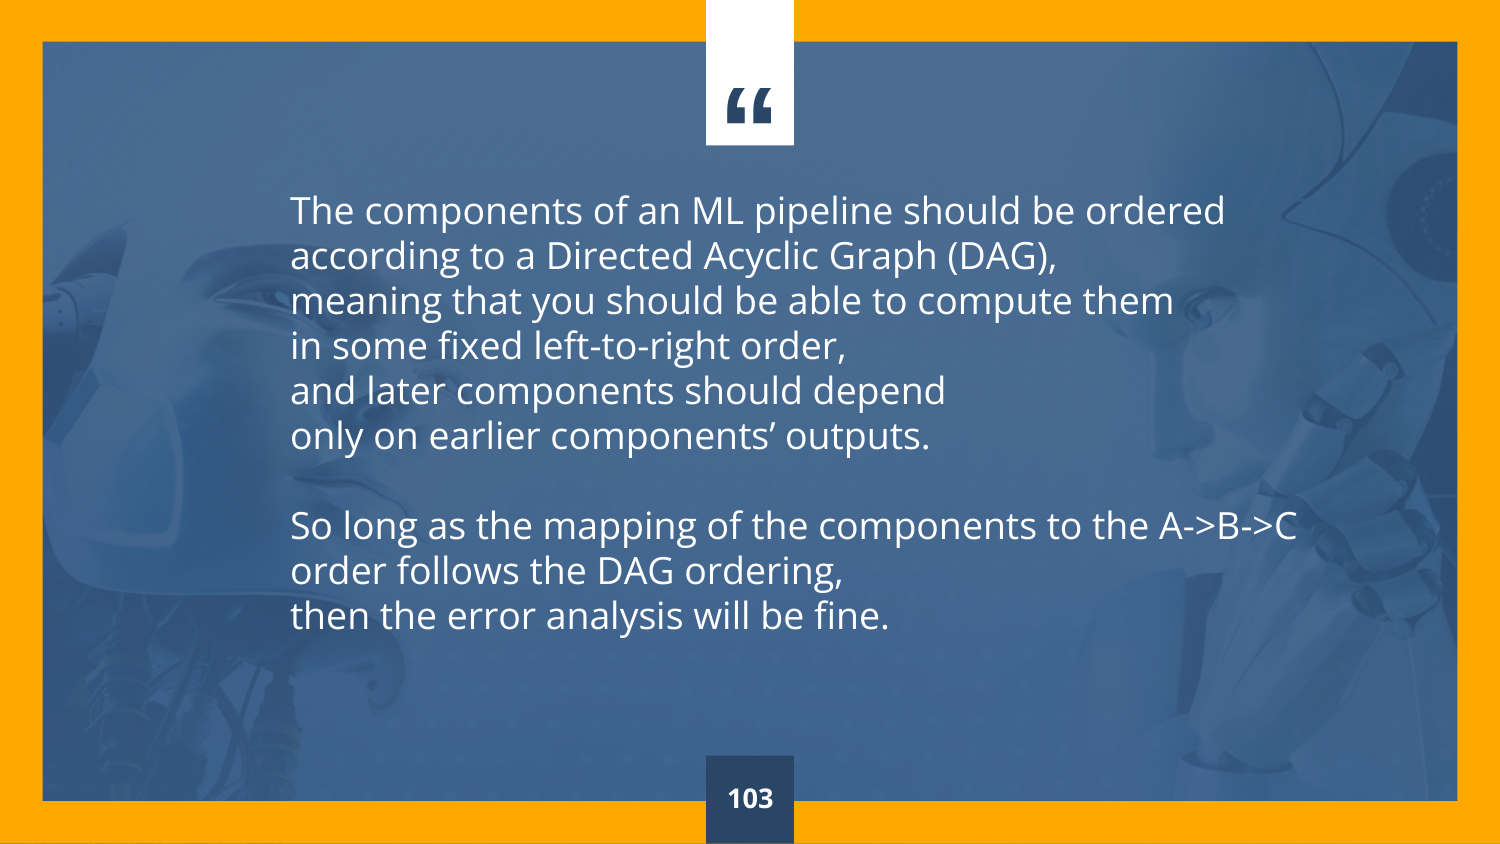

The components of an ML pipeline should be ordered
according to a Directed Acyclic Graph (DAG),
meaning that you should be able to compute them
in some fixed left-to-right order,
and later components should depend
only on earlier components’ outputs.

So long as the mapping of the components to the A->B->C
order follows the DAG ordering,
then the error analysis will be fine.
103